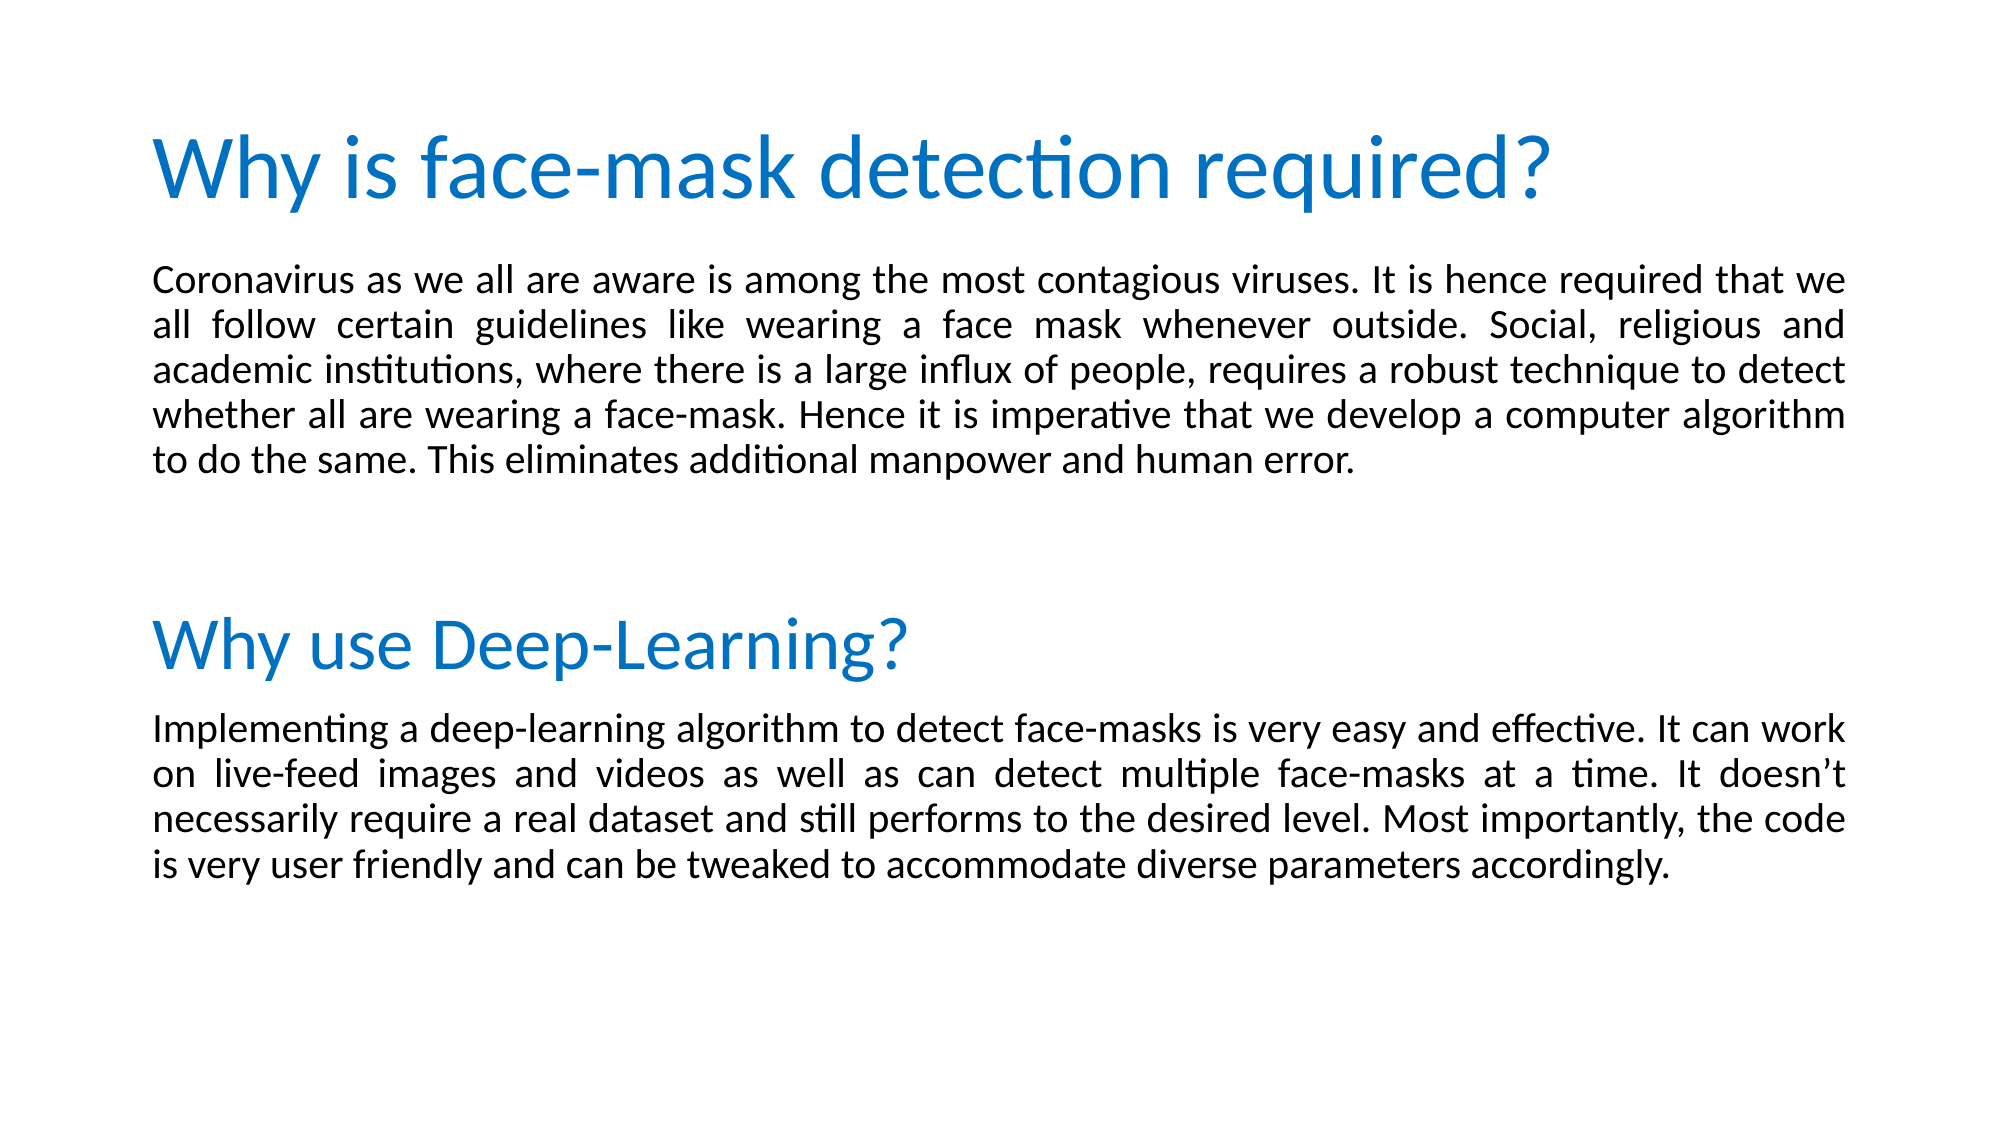

# Why is face-mask detection required?
Coronavirus as we all are aware is among the most contagious viruses. It is hence required that we all follow certain guidelines like wearing a face mask whenever outside. Social, religious and academic institutions, where there is a large influx of people, requires a robust technique to detect whether all are wearing a face-mask. Hence it is imperative that we develop a computer algorithm to do the same. This eliminates additional manpower and human error.

Why use Deep-Learning?
Implementing a deep-learning algorithm to detect face-masks is very easy and effective. It can work on live-feed images and videos as well as can detect multiple face-masks at a time. It doesn’t necessarily require a real dataset and still performs to the desired level. Most importantly, the code is very user friendly and can be tweaked to accommodate diverse parameters accordingly.